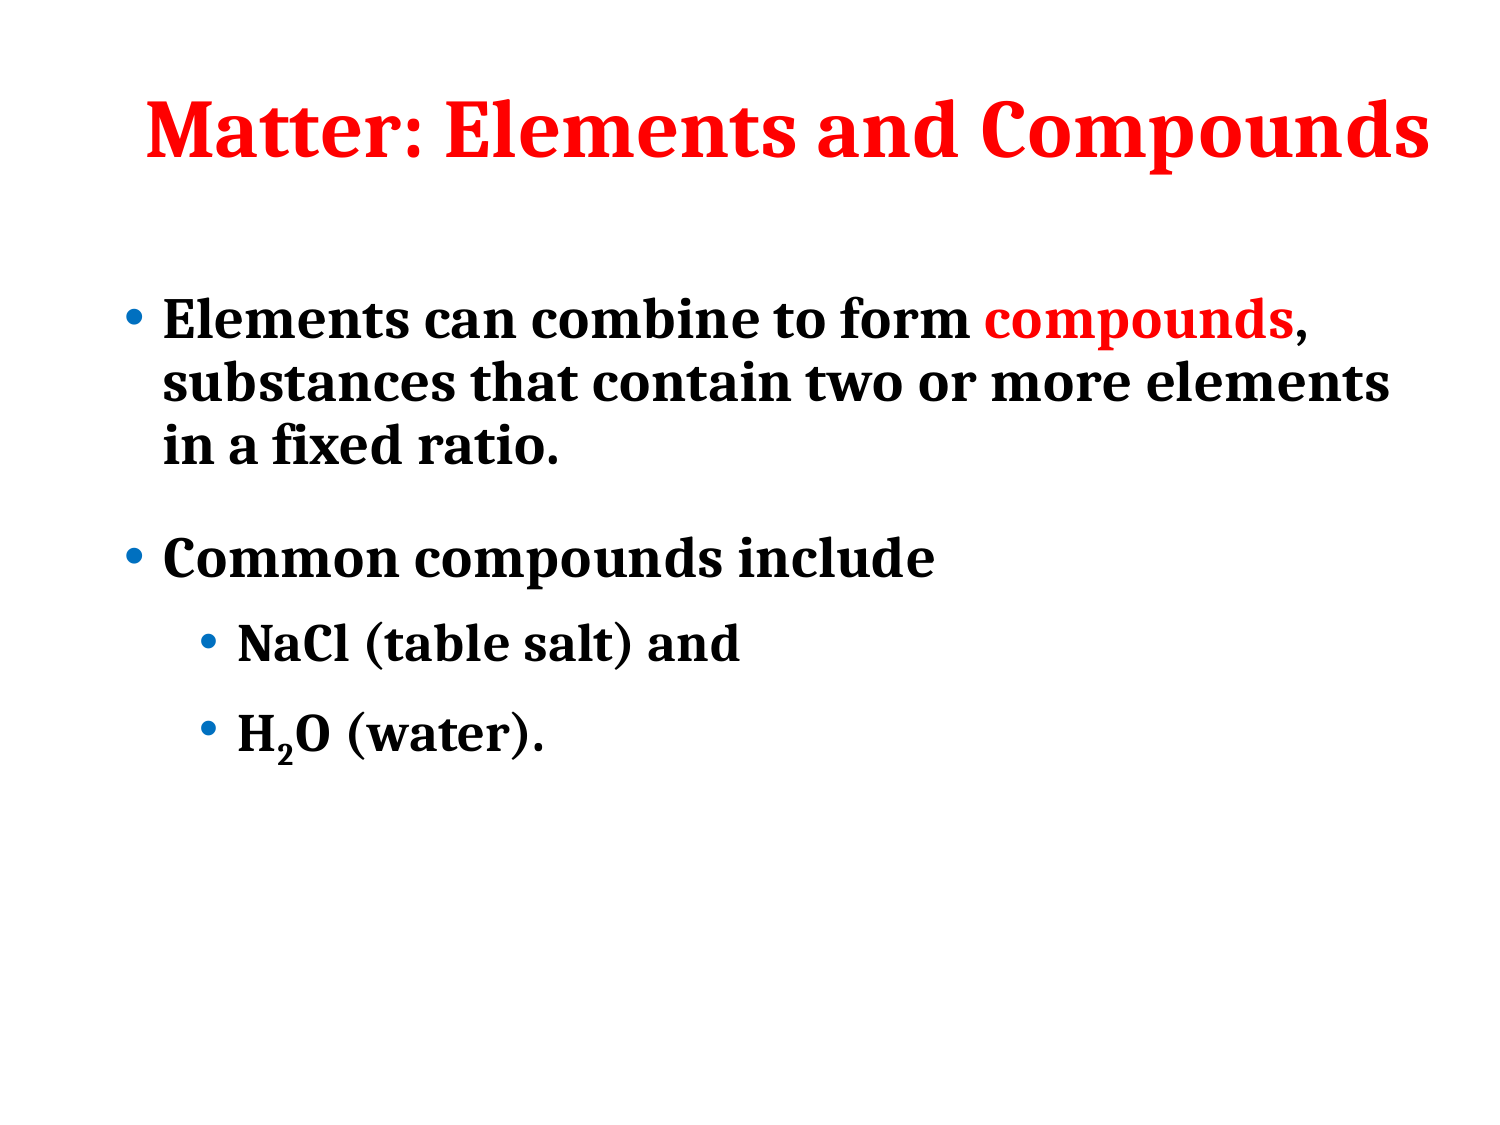

# Matter: Elements and Compounds
Elements can combine to form compounds, substances that contain two or more elements in a fixed ratio.
Common compounds include
NaCl (table salt) and
H2O (water).